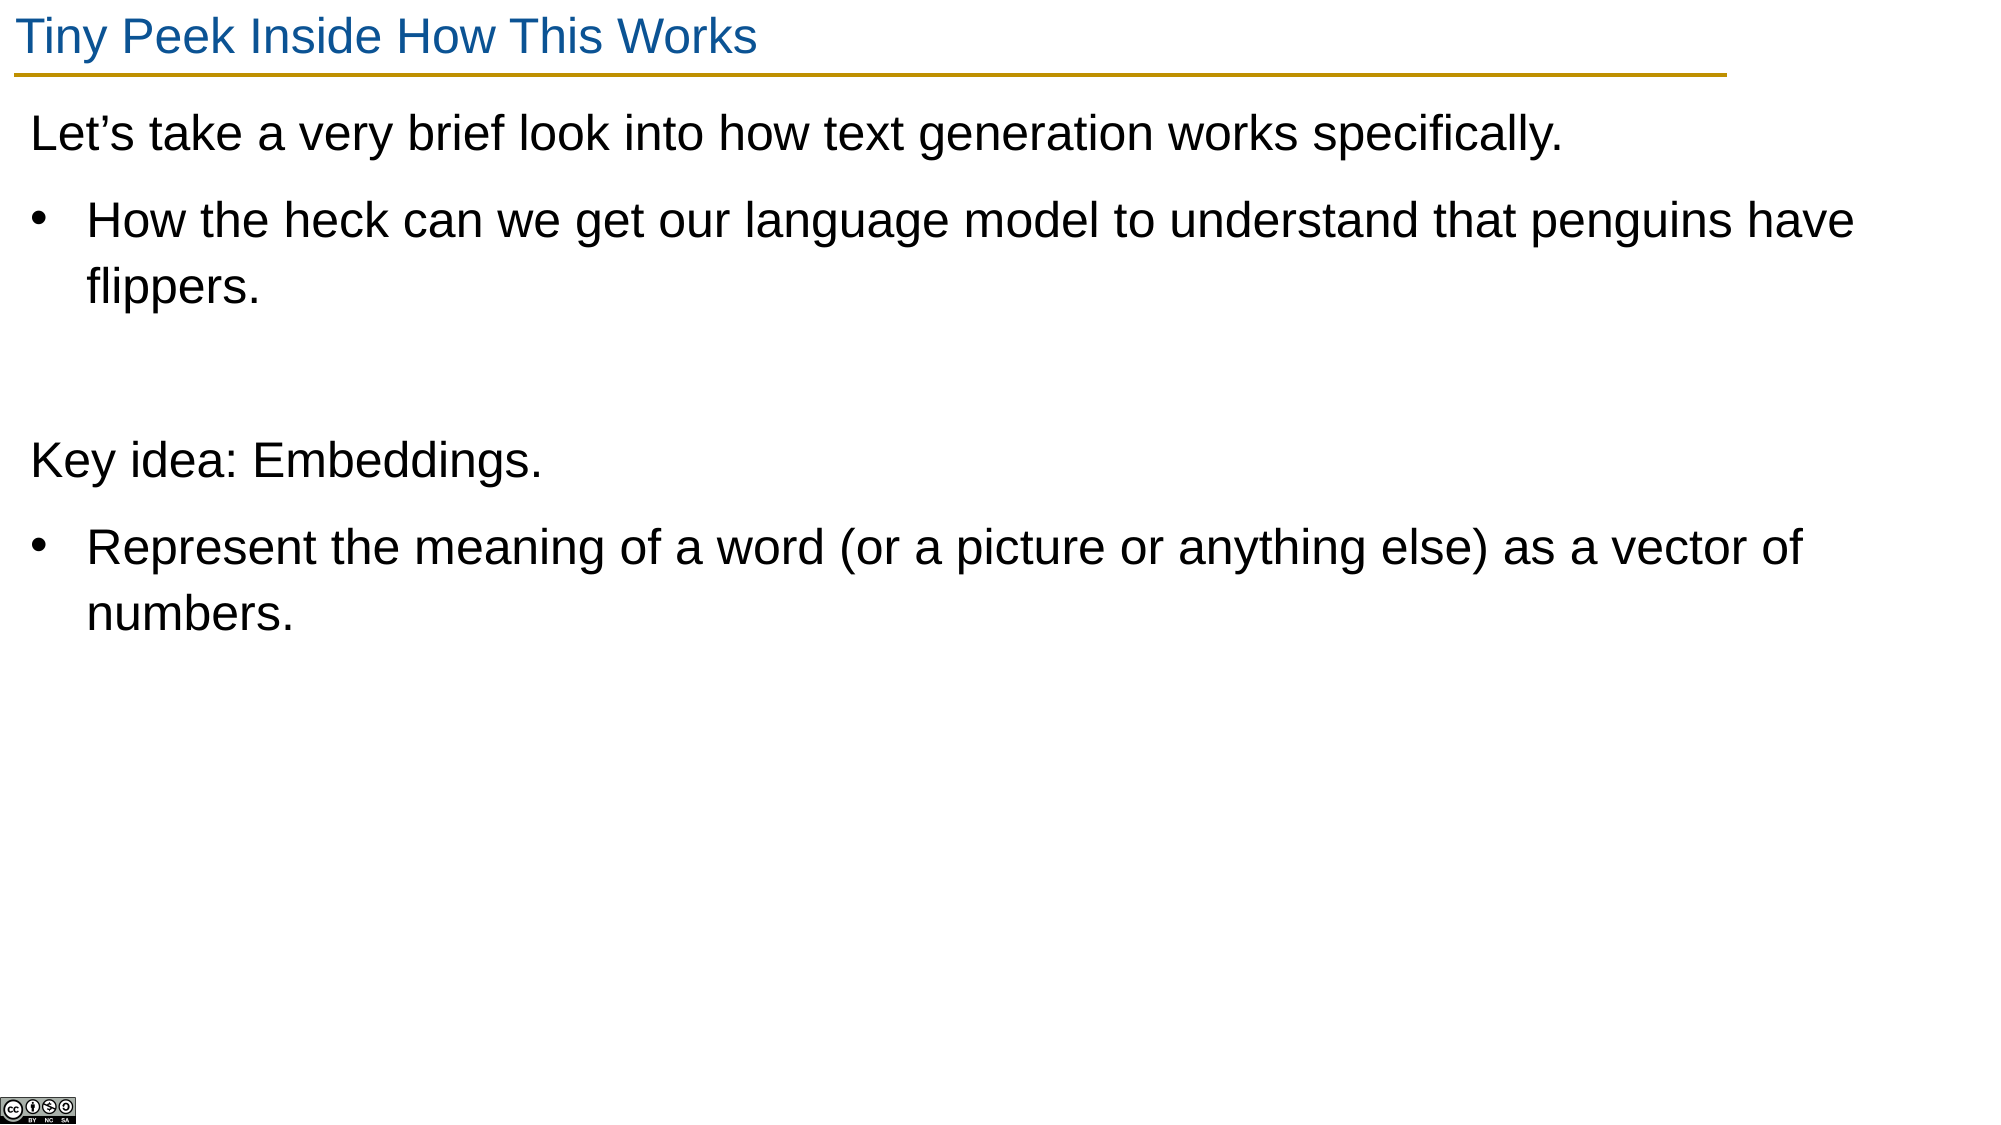

# Tiny Peek Inside How This Works
Let’s take a very brief look into how text generation works specifically.
How the heck can we get our language model to understand that penguins have flippers.

Key idea: Embeddings.
Represent the meaning of a word (or a picture or anything else) as a vector of numbers.